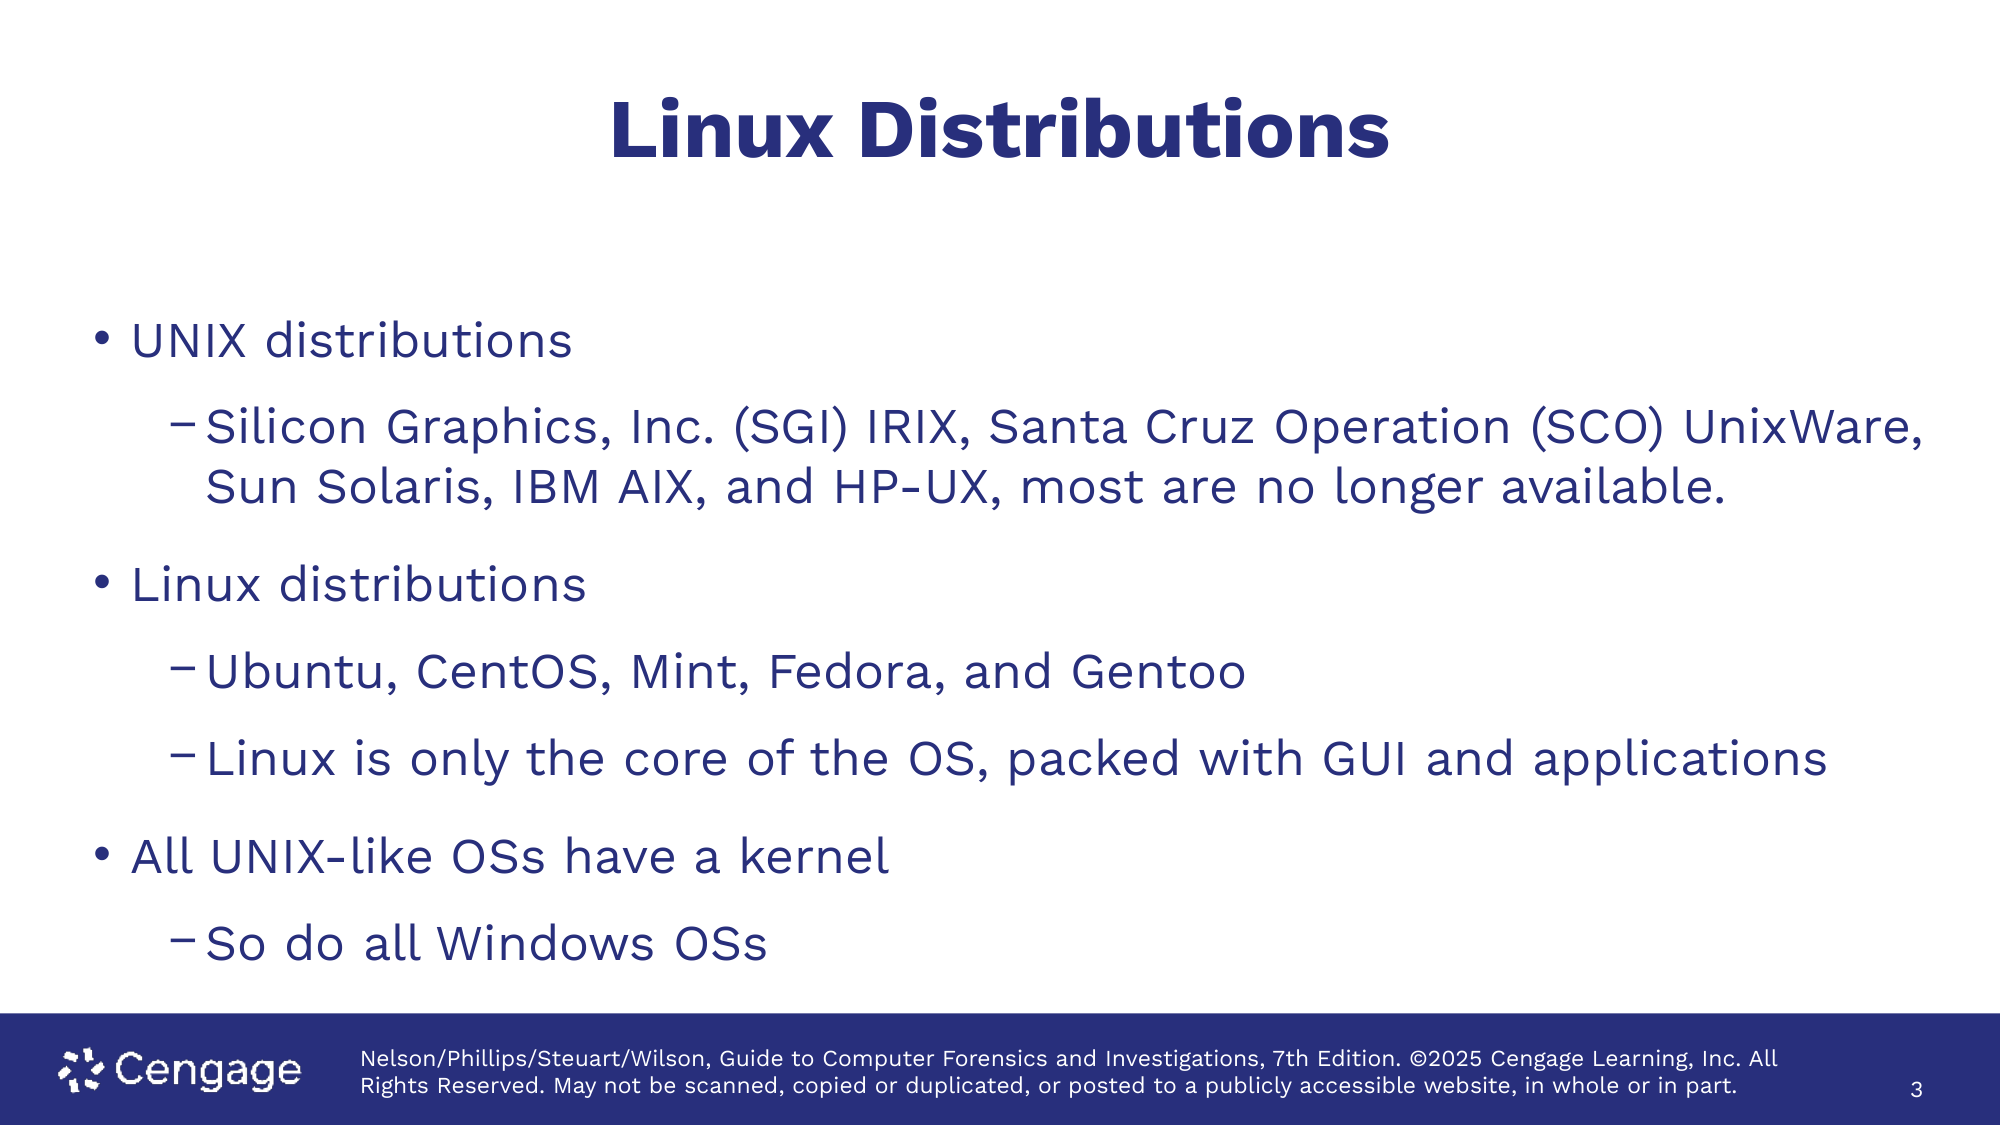

Linux Distributions
# UNIX distributions
Silicon Graphics, Inc. (SGI) IRIX, Santa Cruz Operation (SCO) UnixWare, Sun Solaris, IBM AIX, and HP-UX, most are no longer available.
Linux distributions
Ubuntu, CentOS, Mint, Fedora, and Gentoo
Linux is only the core of the OS, packed with GUI and applications
All UNIX-like OSs have a kernel
So do all Windows OSs